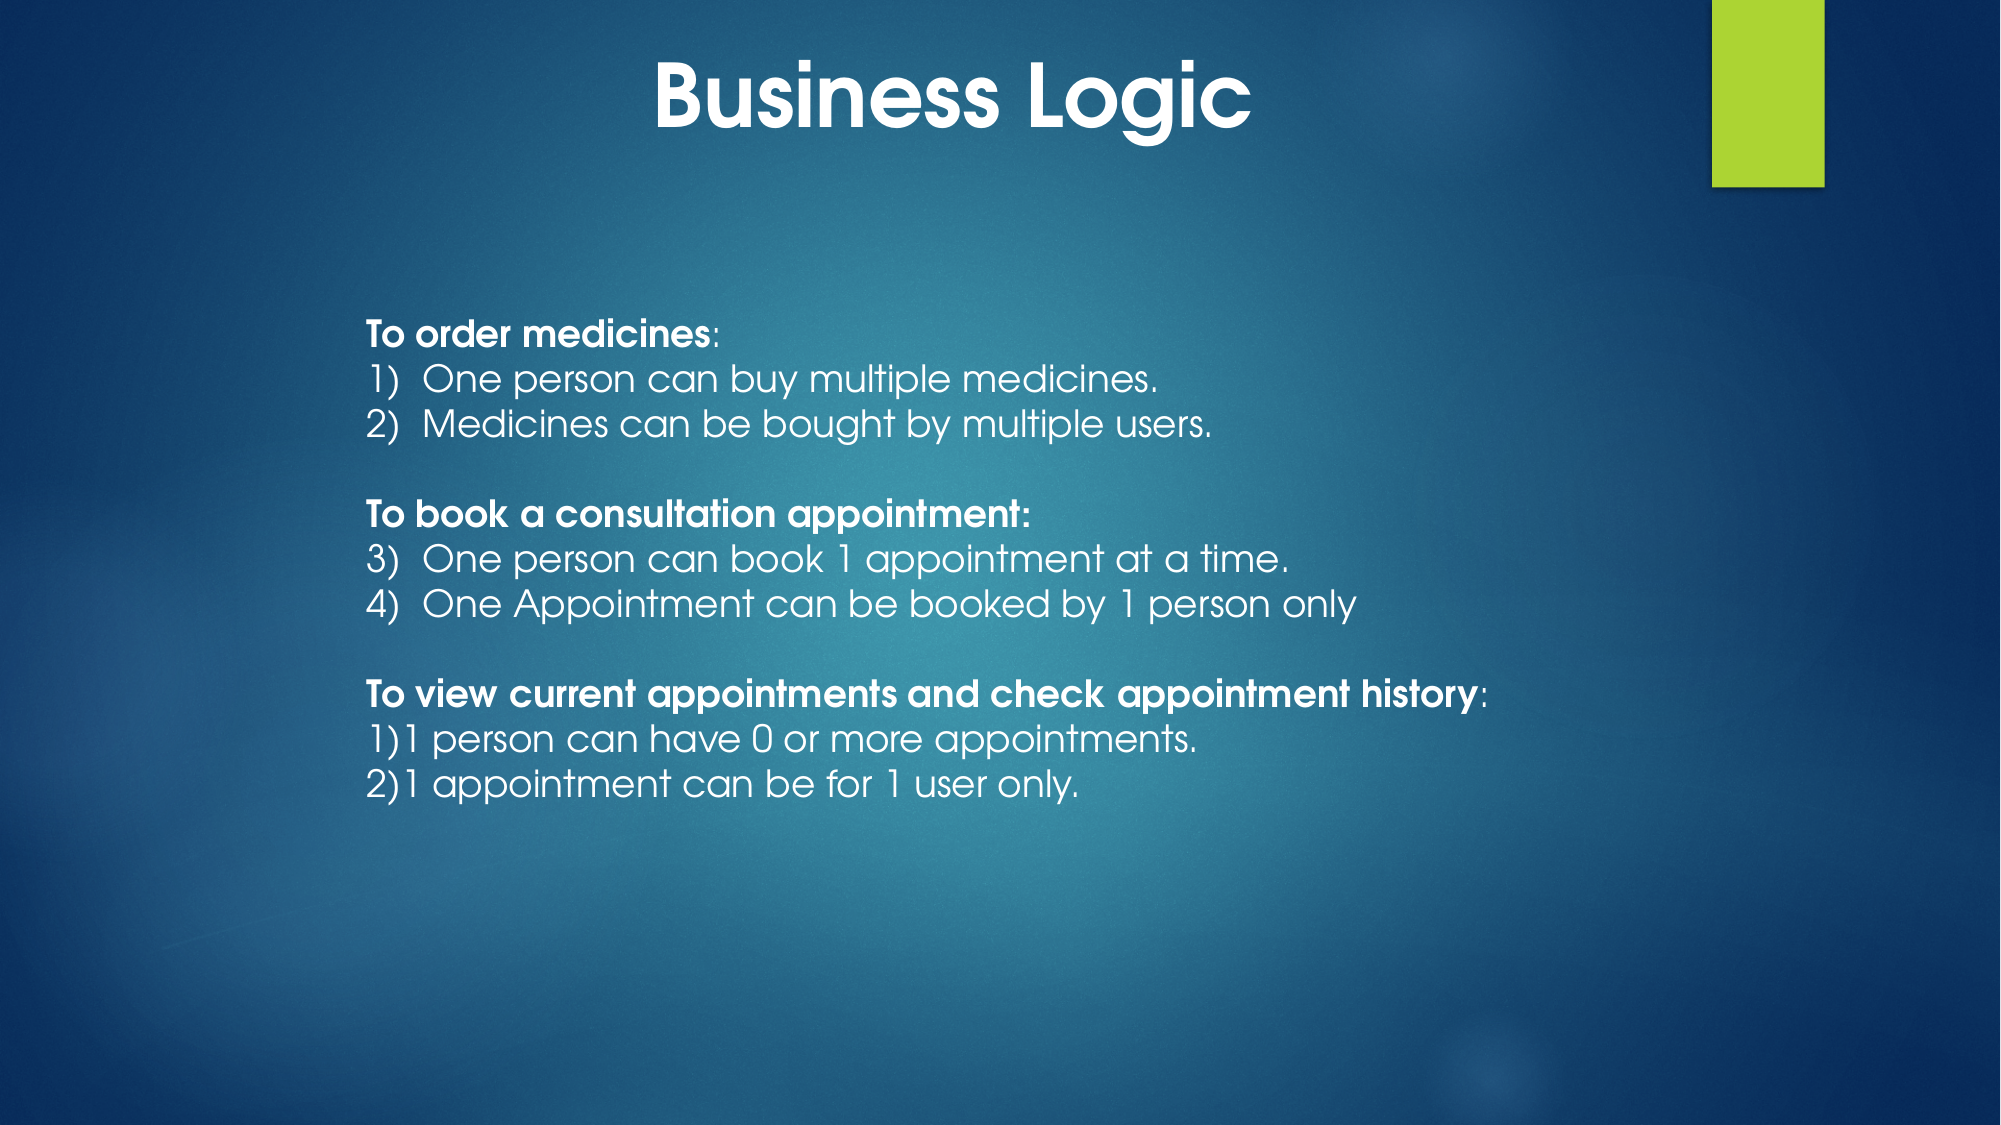

Business Logic
To order medicines:
One person can buy multiple medicines.
Medicines can be bought by multiple users.

To book a consultation appointment:
One person can book 1 appointment at a time.
One Appointment can be booked by 1 person only

To view current appointments and check appointment history:
1)1 person can have 0 or more appointments.
2)1 appointment can be for 1 user only.